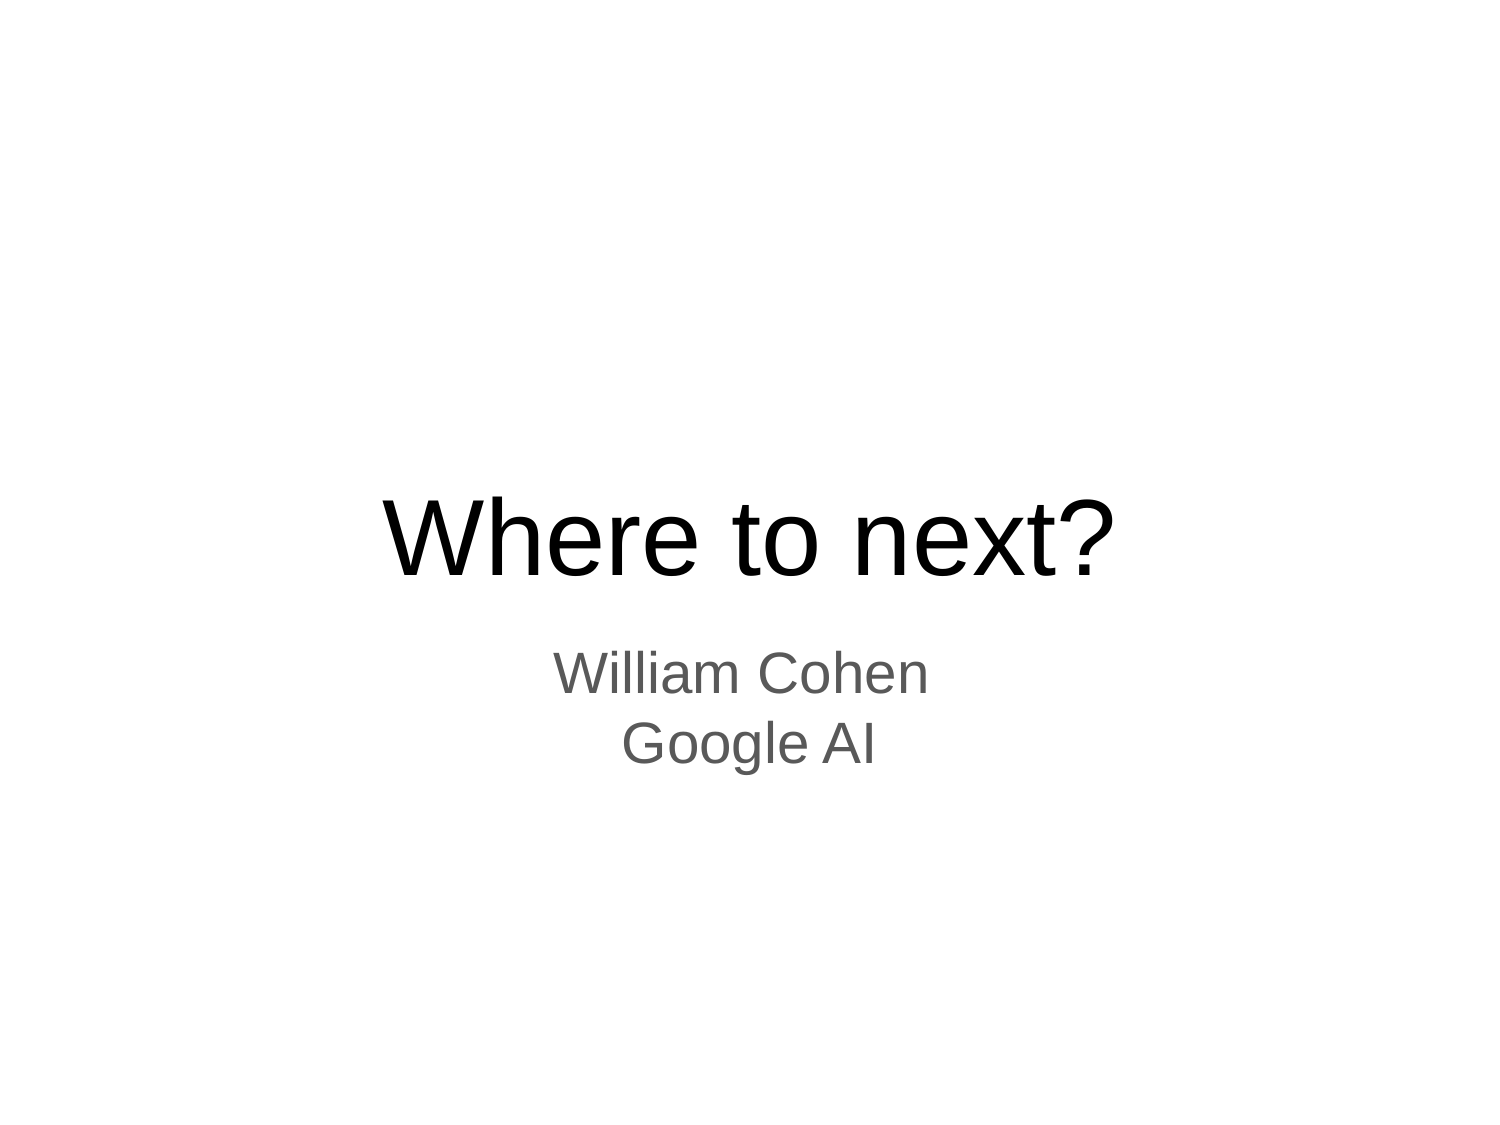

# Where to next?
William Cohen
Google AI